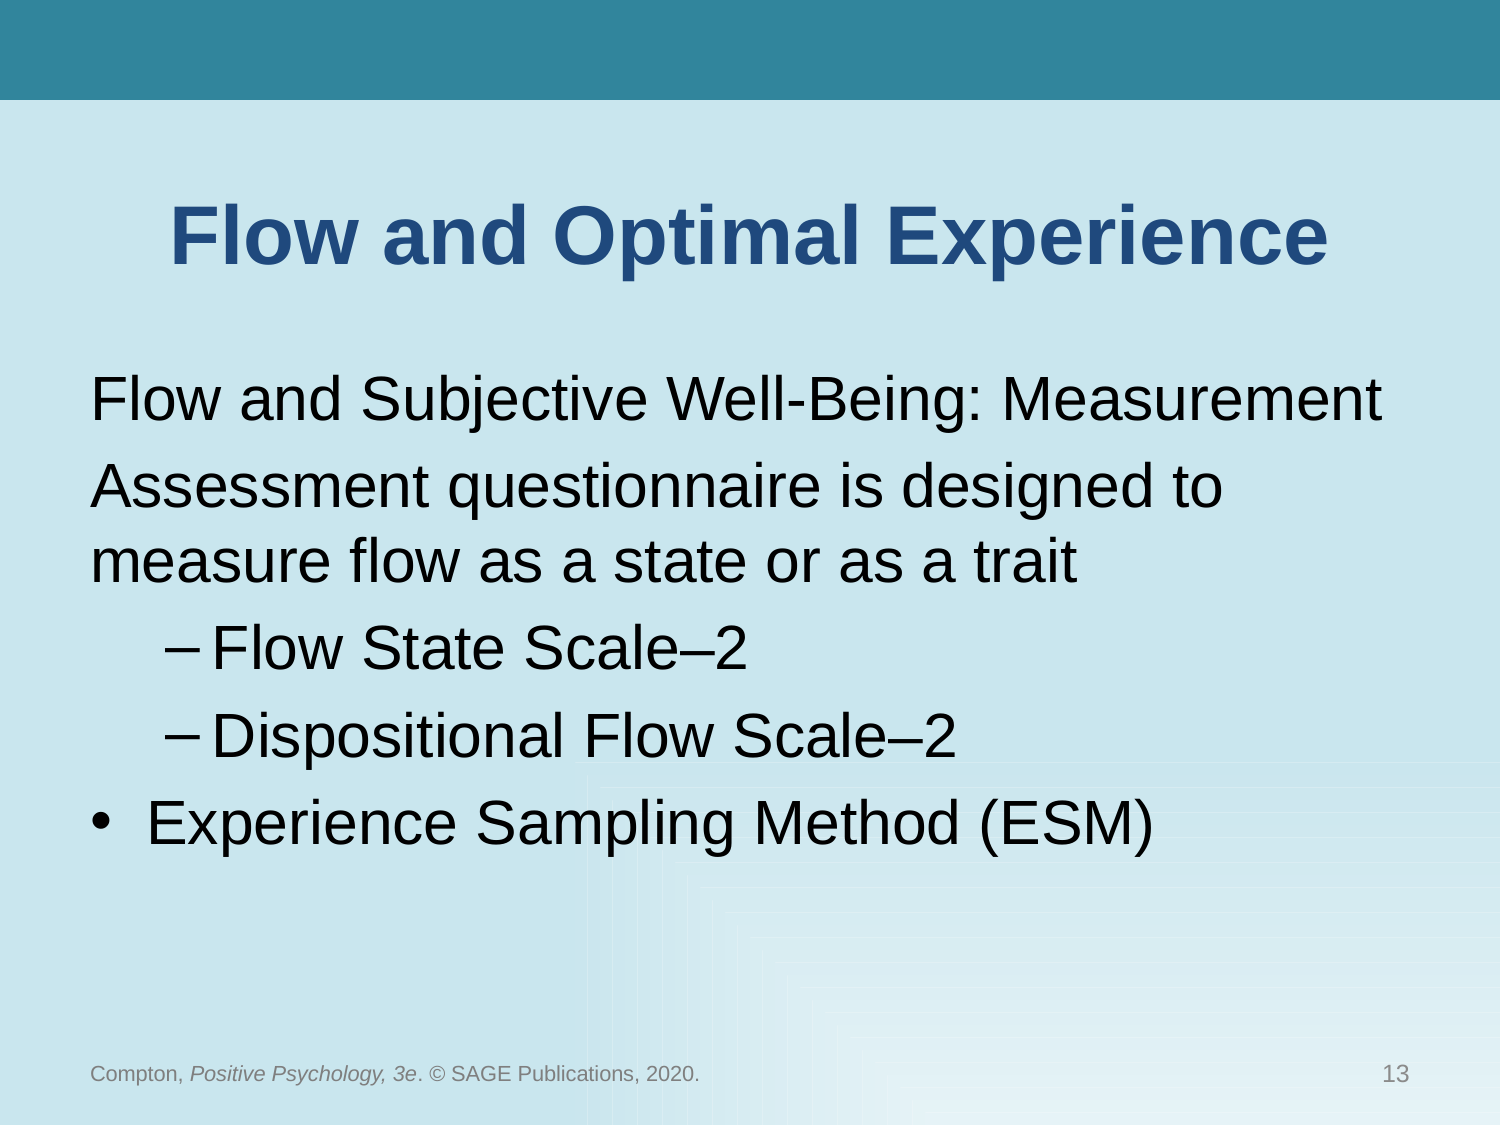

# Flow and Optimal Experience
Flow and Subjective Well-Being: Measurement
Assessment questionnaire is designed to measure flow as a state or as a trait
Flow State Scale–2
Dispositional Flow Scale–2
Experience Sampling Method (ESM)

Compton, Positive Psychology, 3e. © SAGE Publications, 2020.
13